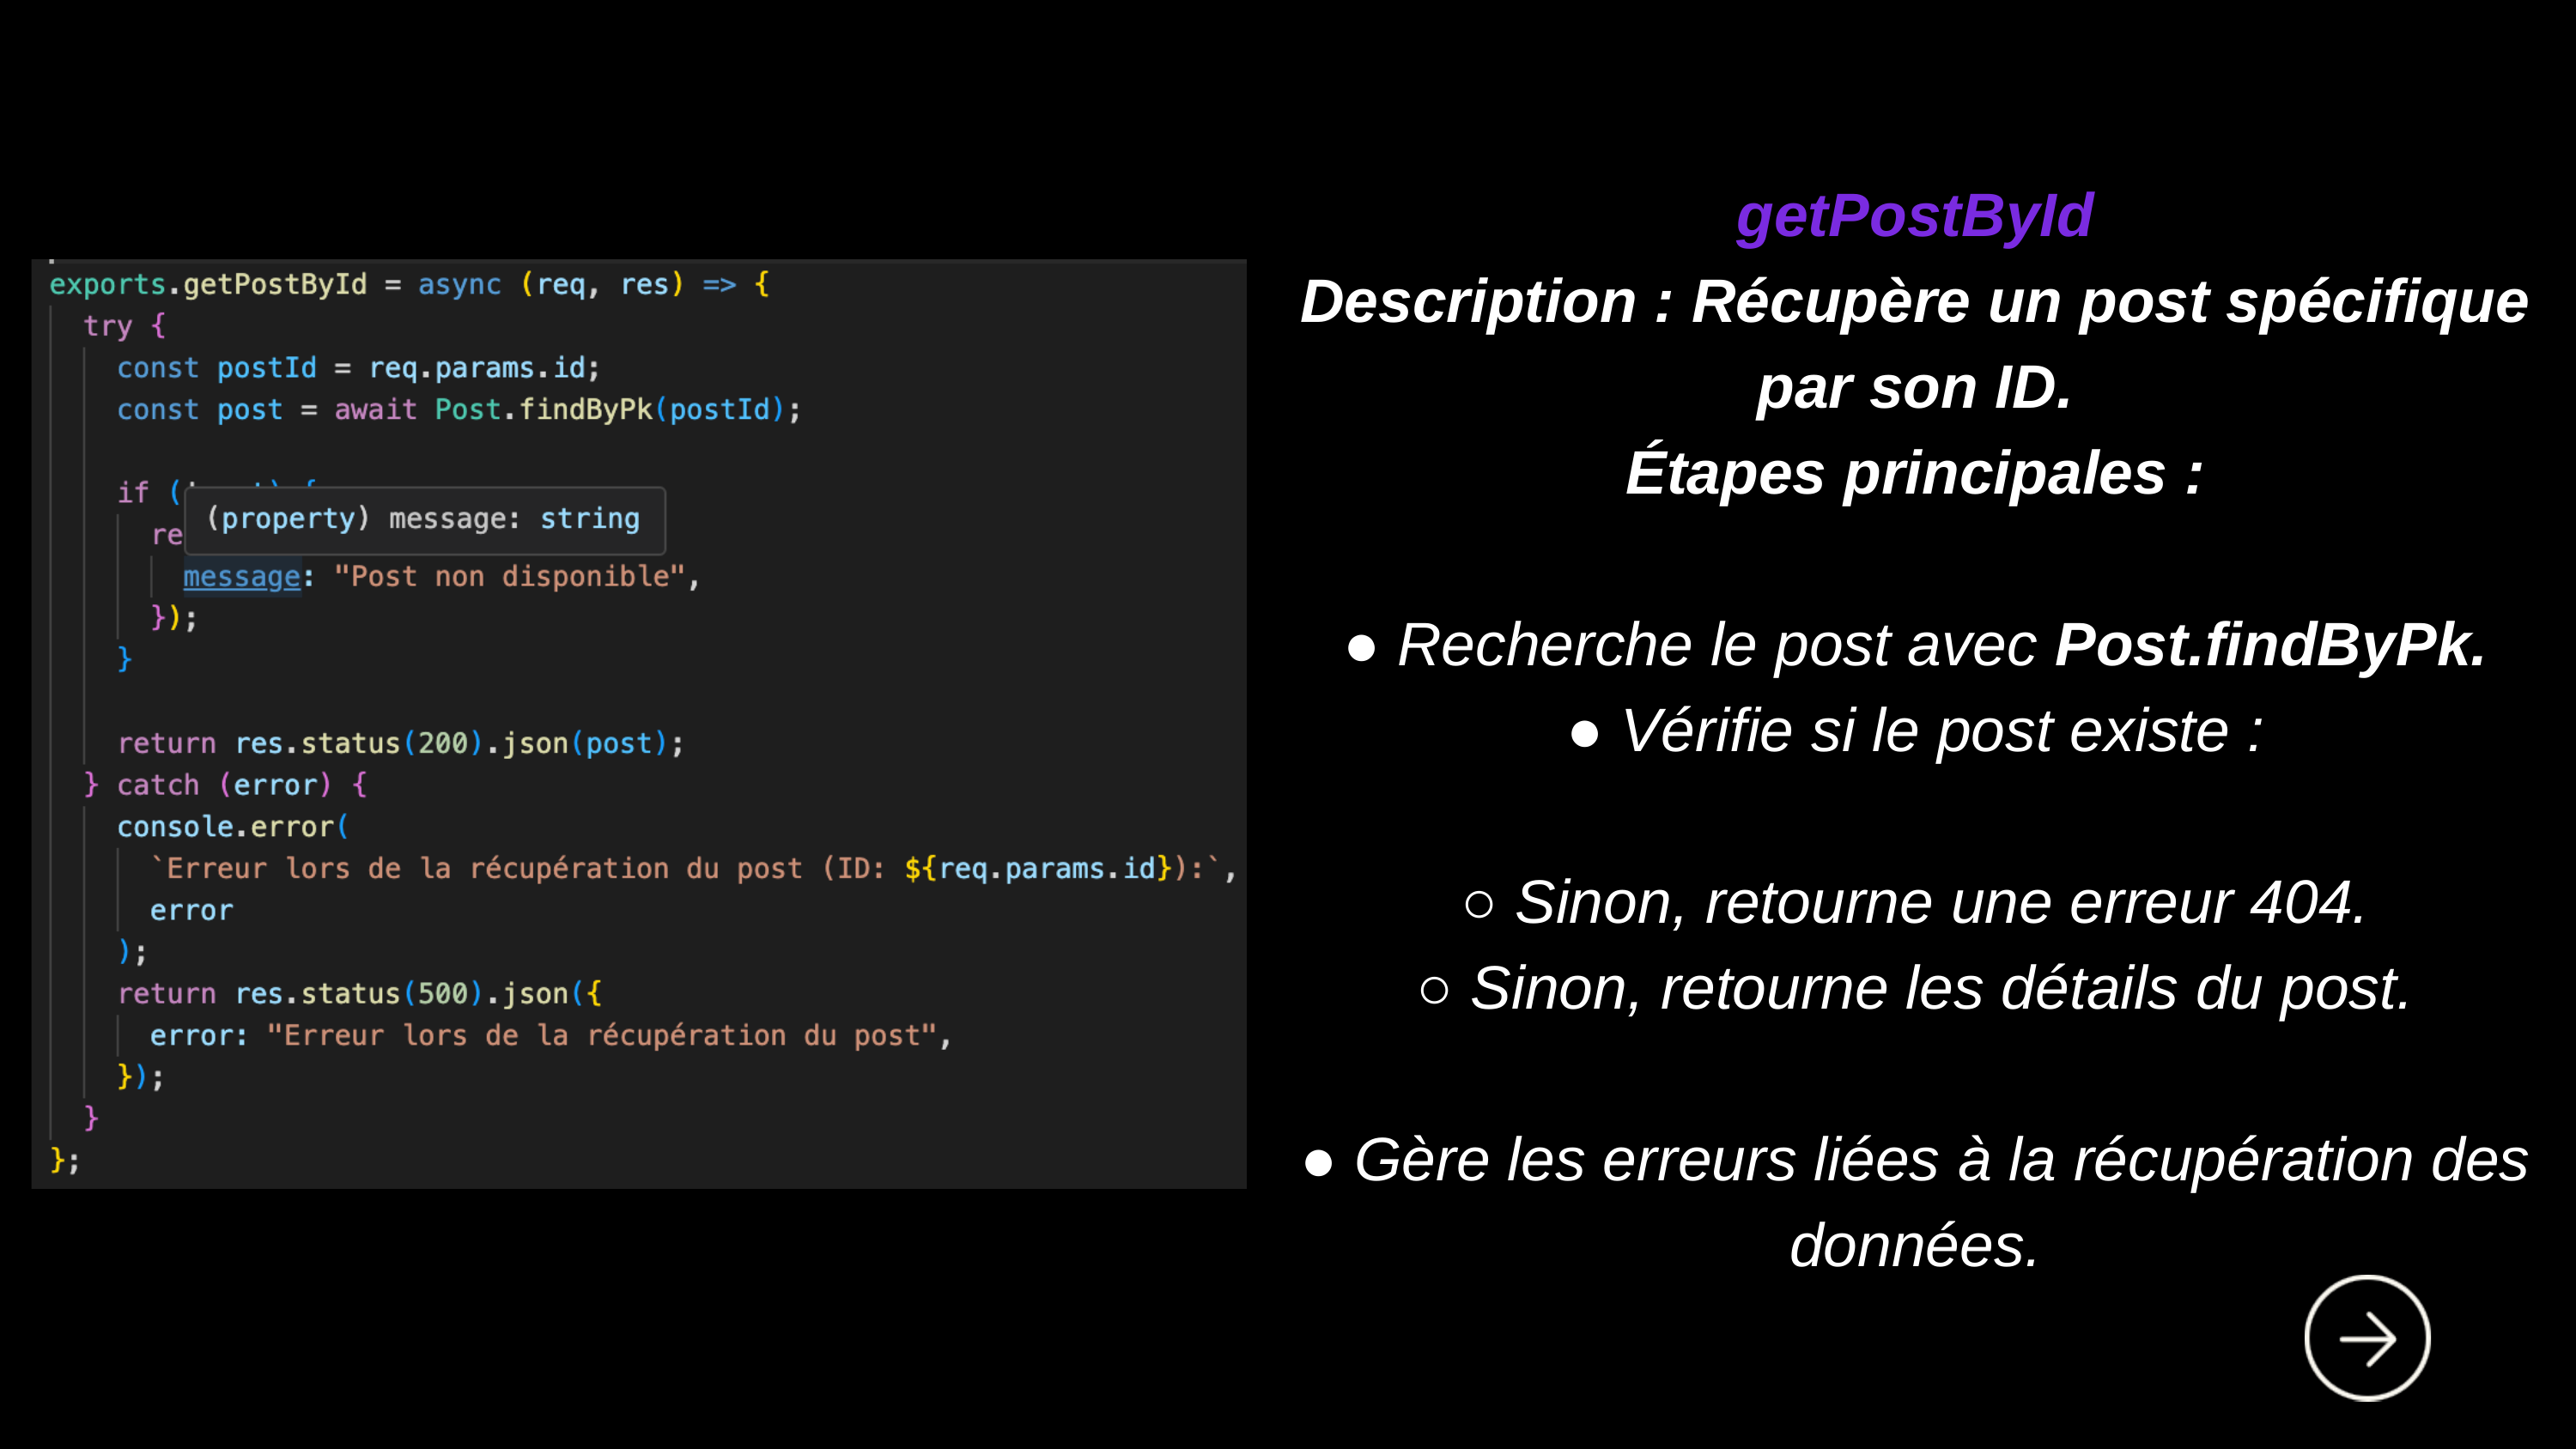

getPostById
Description : Récupère un post spécifique par son ID.
Étapes principales :

● Recherche le post avec Post.findByPk.
● Vérifie si le post existe :

○ Sinon, retourne une erreur 404.
○ Sinon, retourne les détails du post.

● Gère les erreurs liées à la récupération des données.